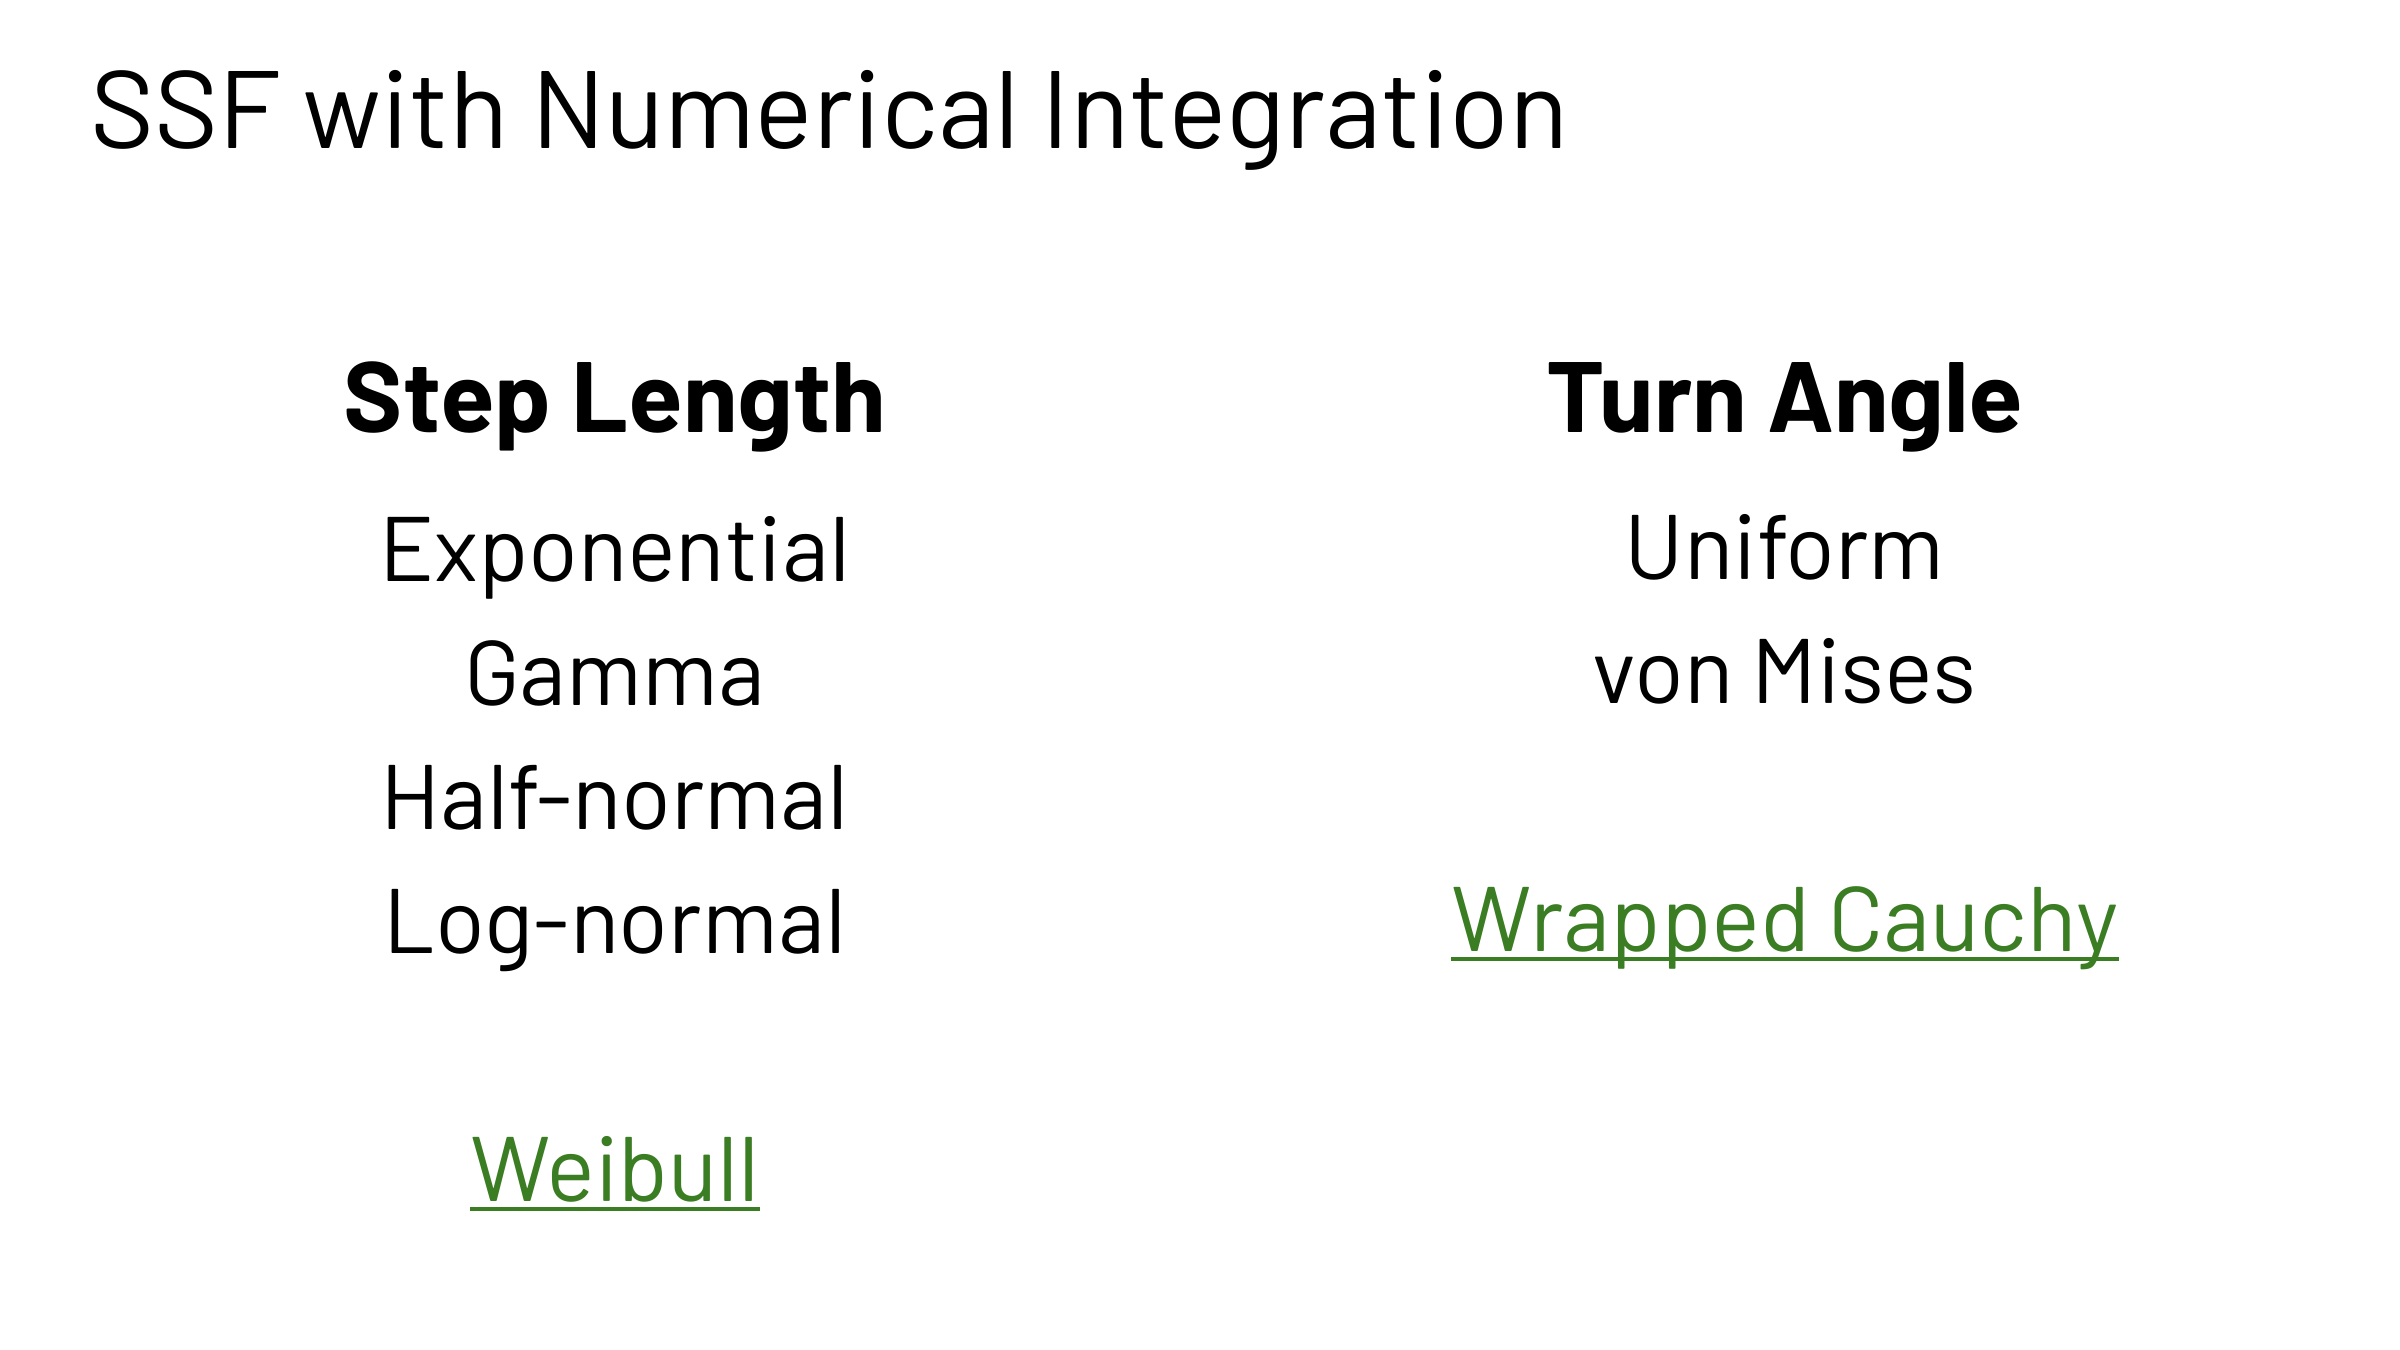

# SSF with Numerical Integration
Step Length
Turn Angle
Uniform
von Mises

Wrapped Cauchy
Exponential
Gamma
Half-normal
Log-normal

Weibull